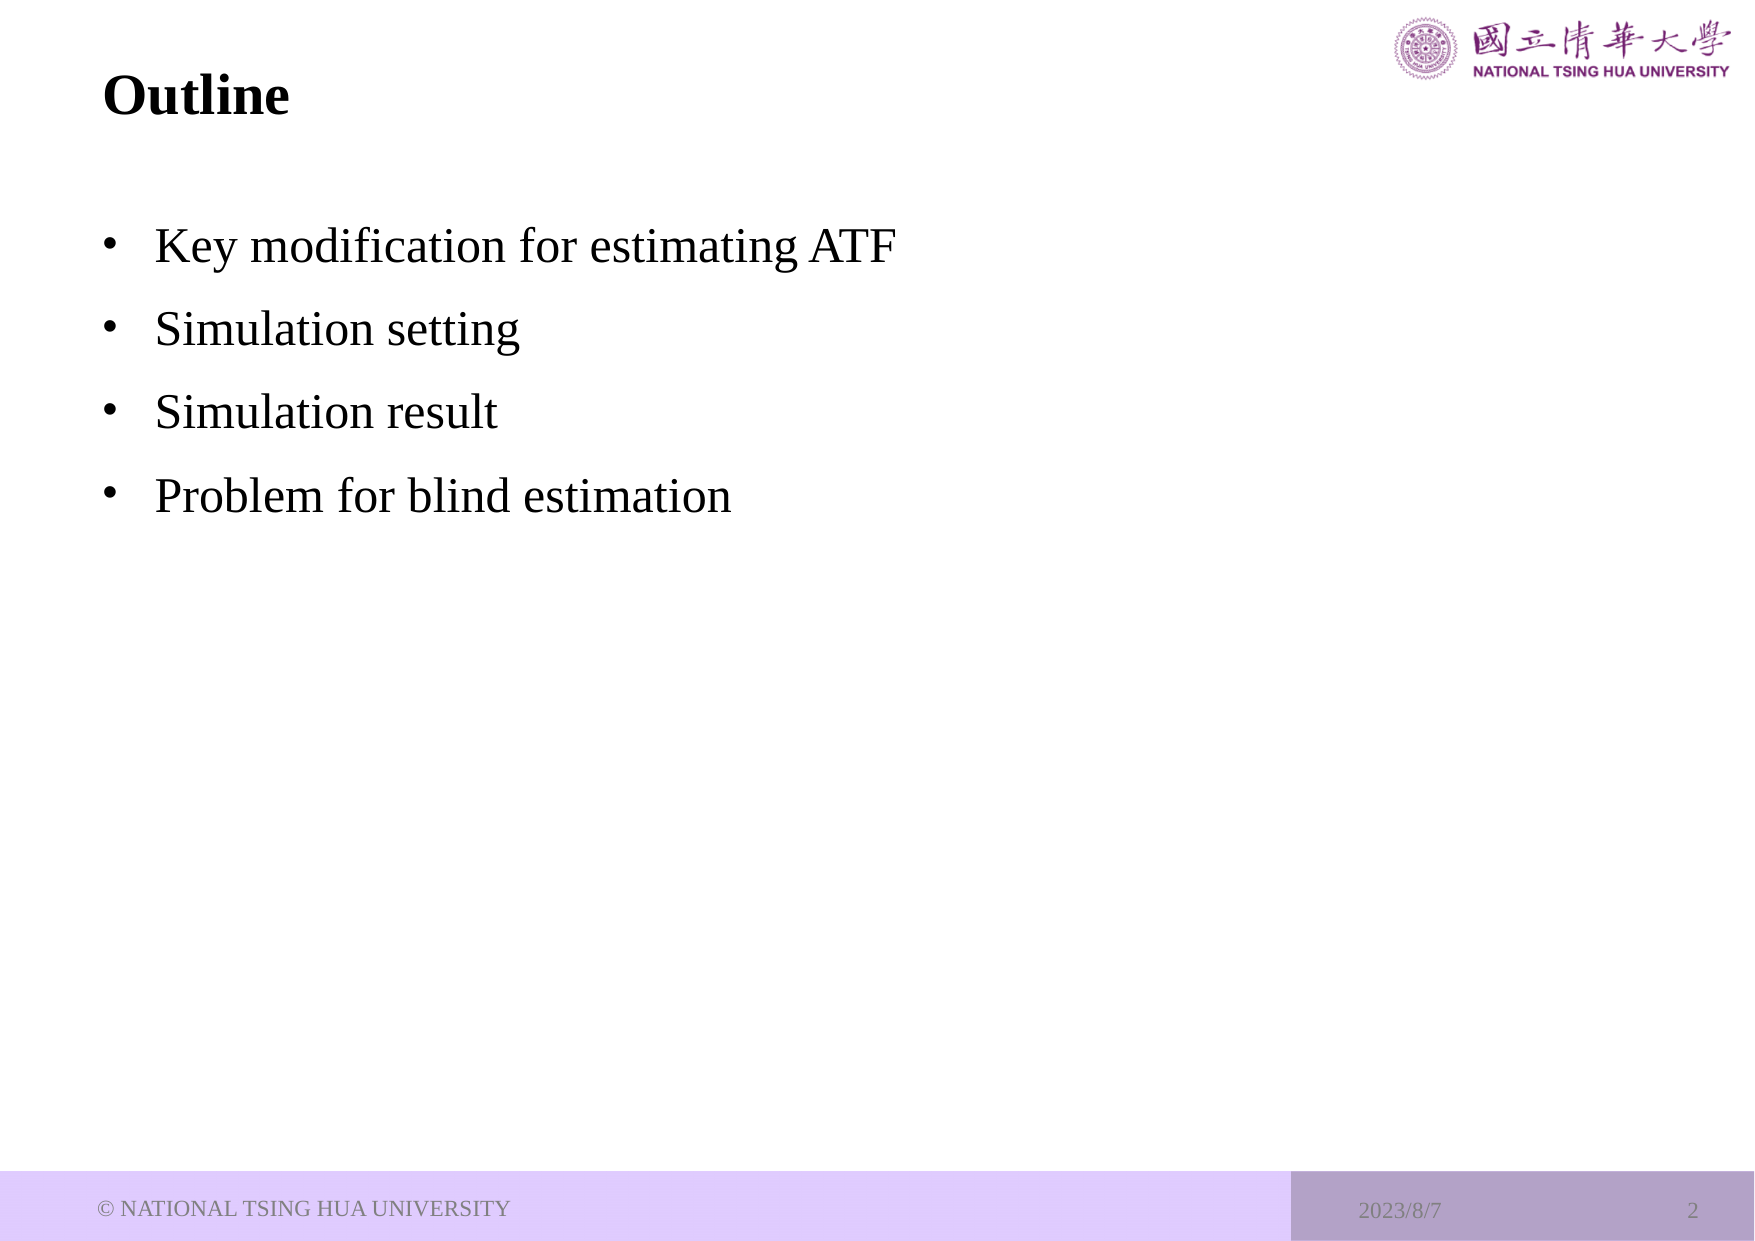

# Outline
Key modification for estimating ATF
Simulation setting
Simulation result
Problem for blind estimation

© NATIONAL TSING HUA UNIVERSITY
2023/8/7
2